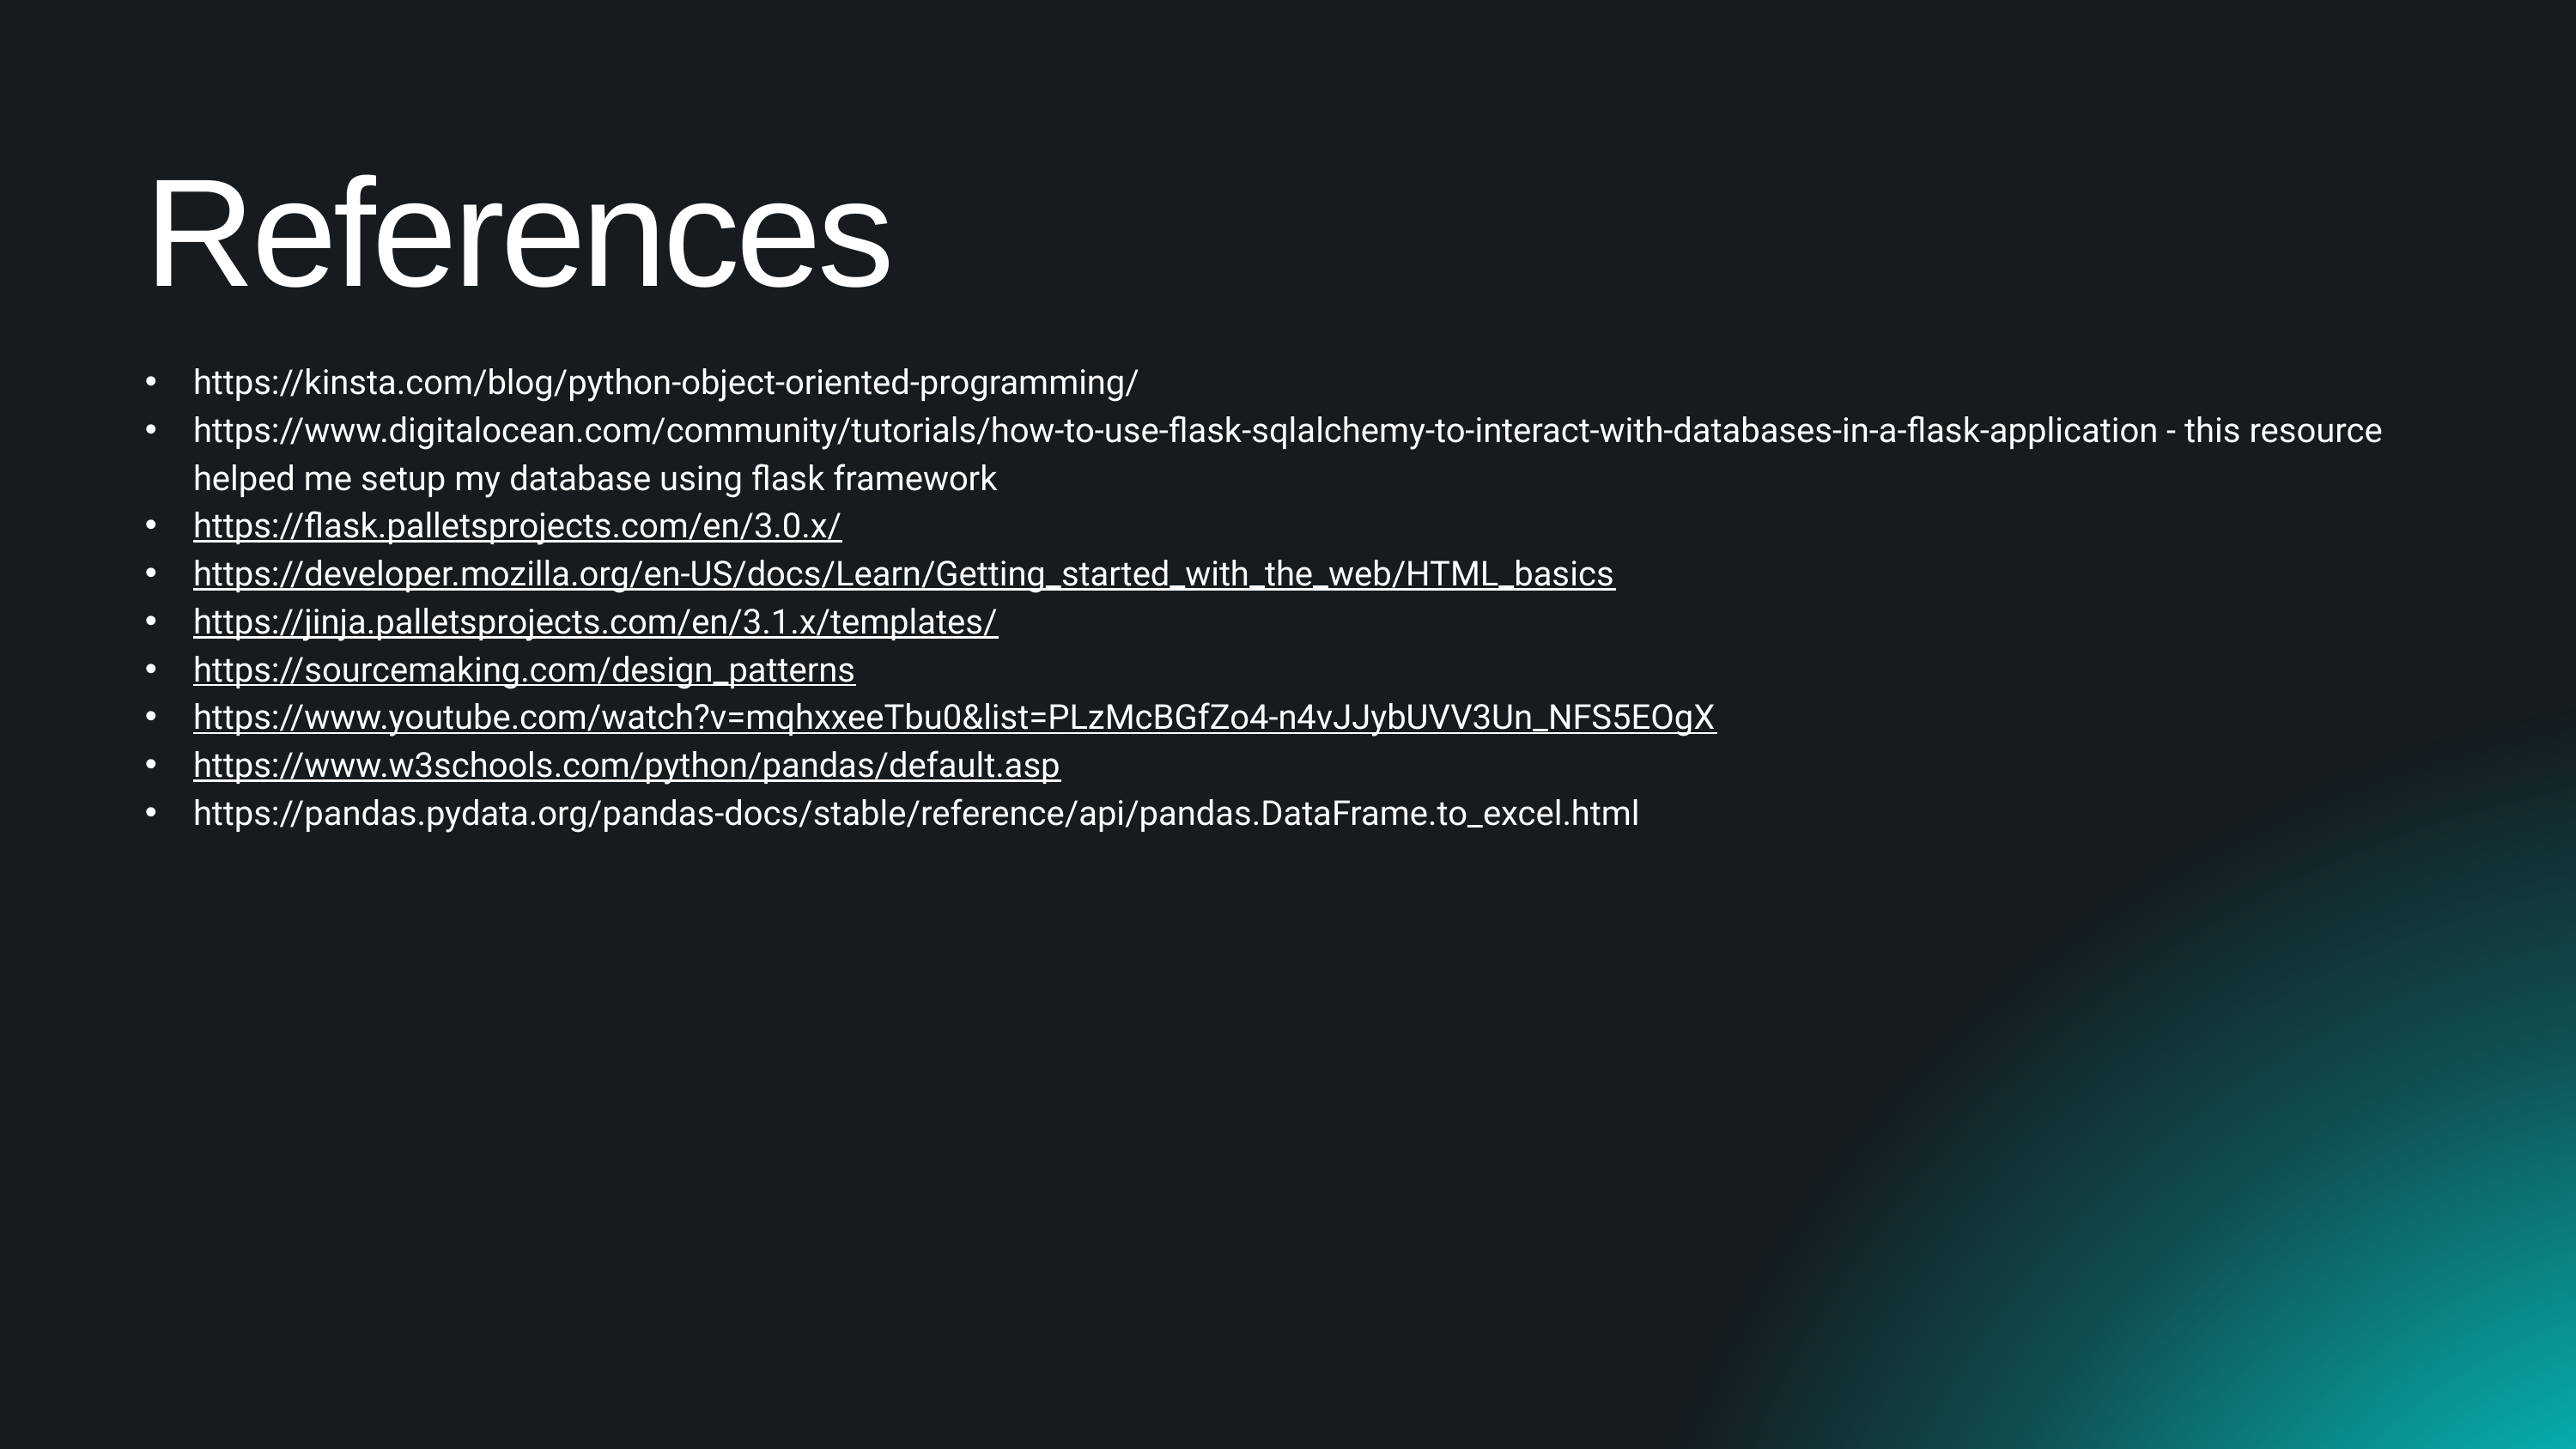

References
https://kinsta.com/blog/python-object-oriented-programming/
https://www.digitalocean.com/community/tutorials/how-to-use-flask-sqlalchemy-to-interact-with-databases-in-a-flask-application - this resource helped me setup my database using flask framework
https://flask.palletsprojects.com/en/3.0.x/
https://developer.mozilla.org/en-US/docs/Learn/Getting_started_with_the_web/HTML_basics
https://jinja.palletsprojects.com/en/3.1.x/templates/
https://sourcemaking.com/design_patterns
https://www.youtube.com/watch?v=mqhxxeeTbu0&list=PLzMcBGfZo4-n4vJJybUVV3Un_NFS5EOgX
https://www.w3schools.com/python/pandas/default.asp
https://pandas.pydata.org/pandas-docs/stable/reference/api/pandas.DataFrame.to_excel.html